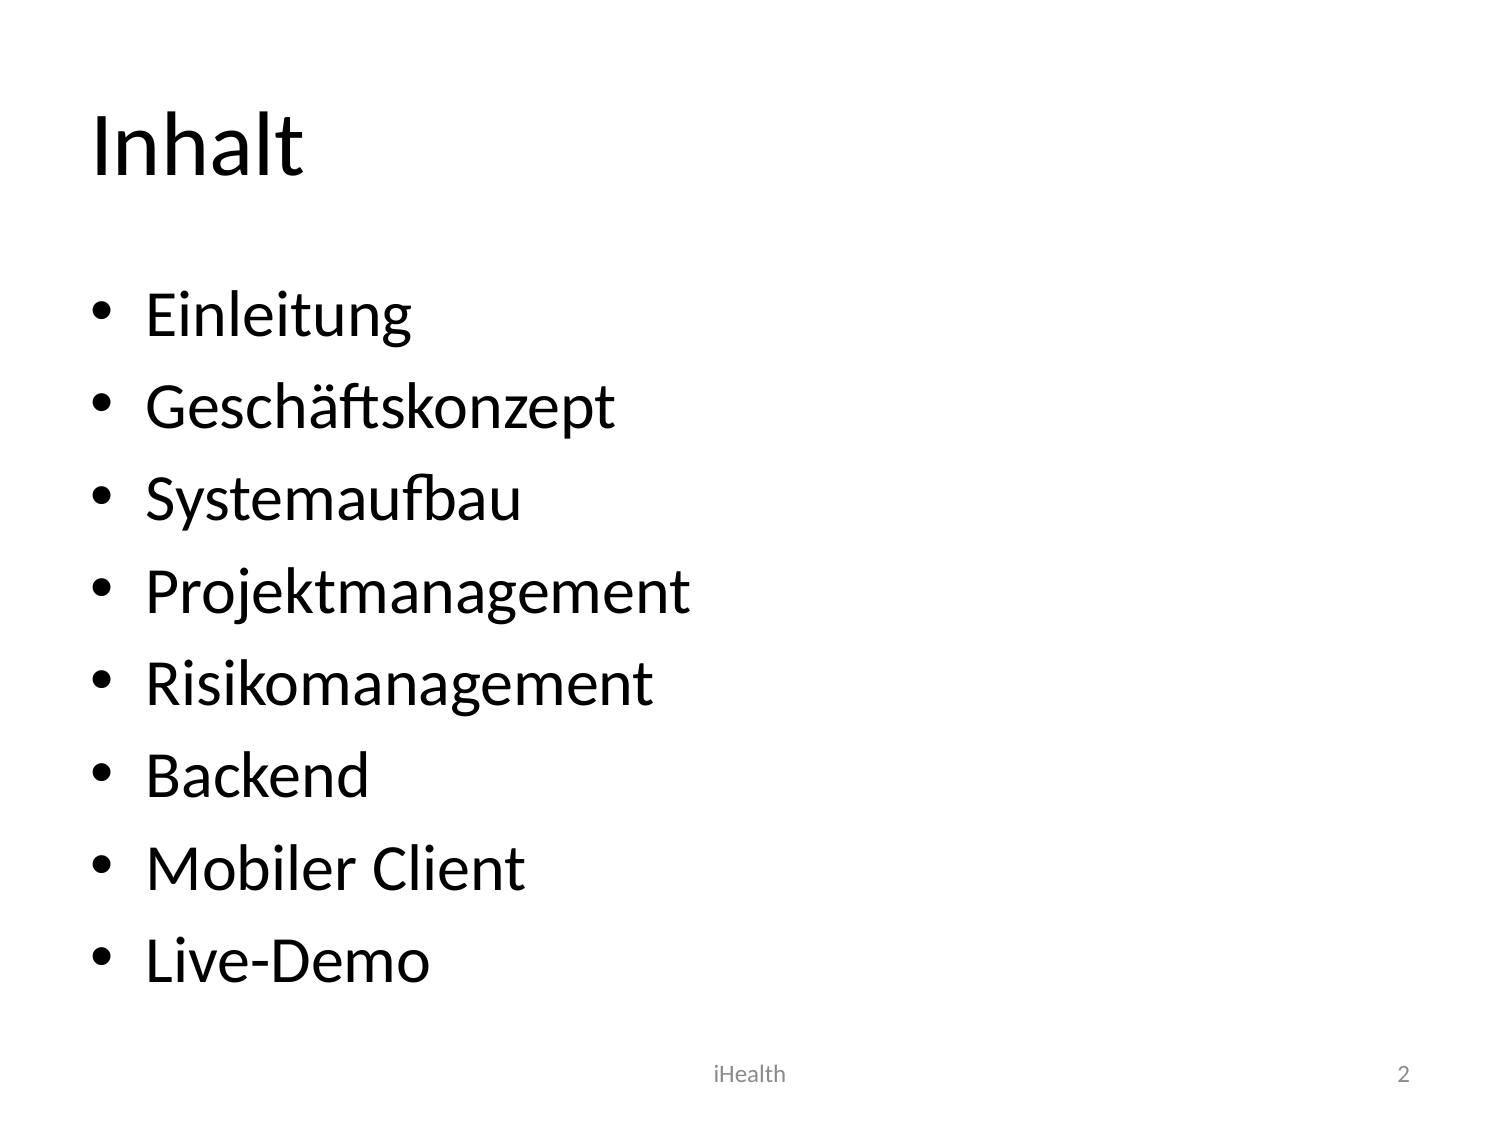

# Inhalt
Einleitung
Geschäftskonzept
Systemaufbau
Projektmanagement
Risikomanagement
Backend
Mobiler Client
Live-Demo

iHealth
2